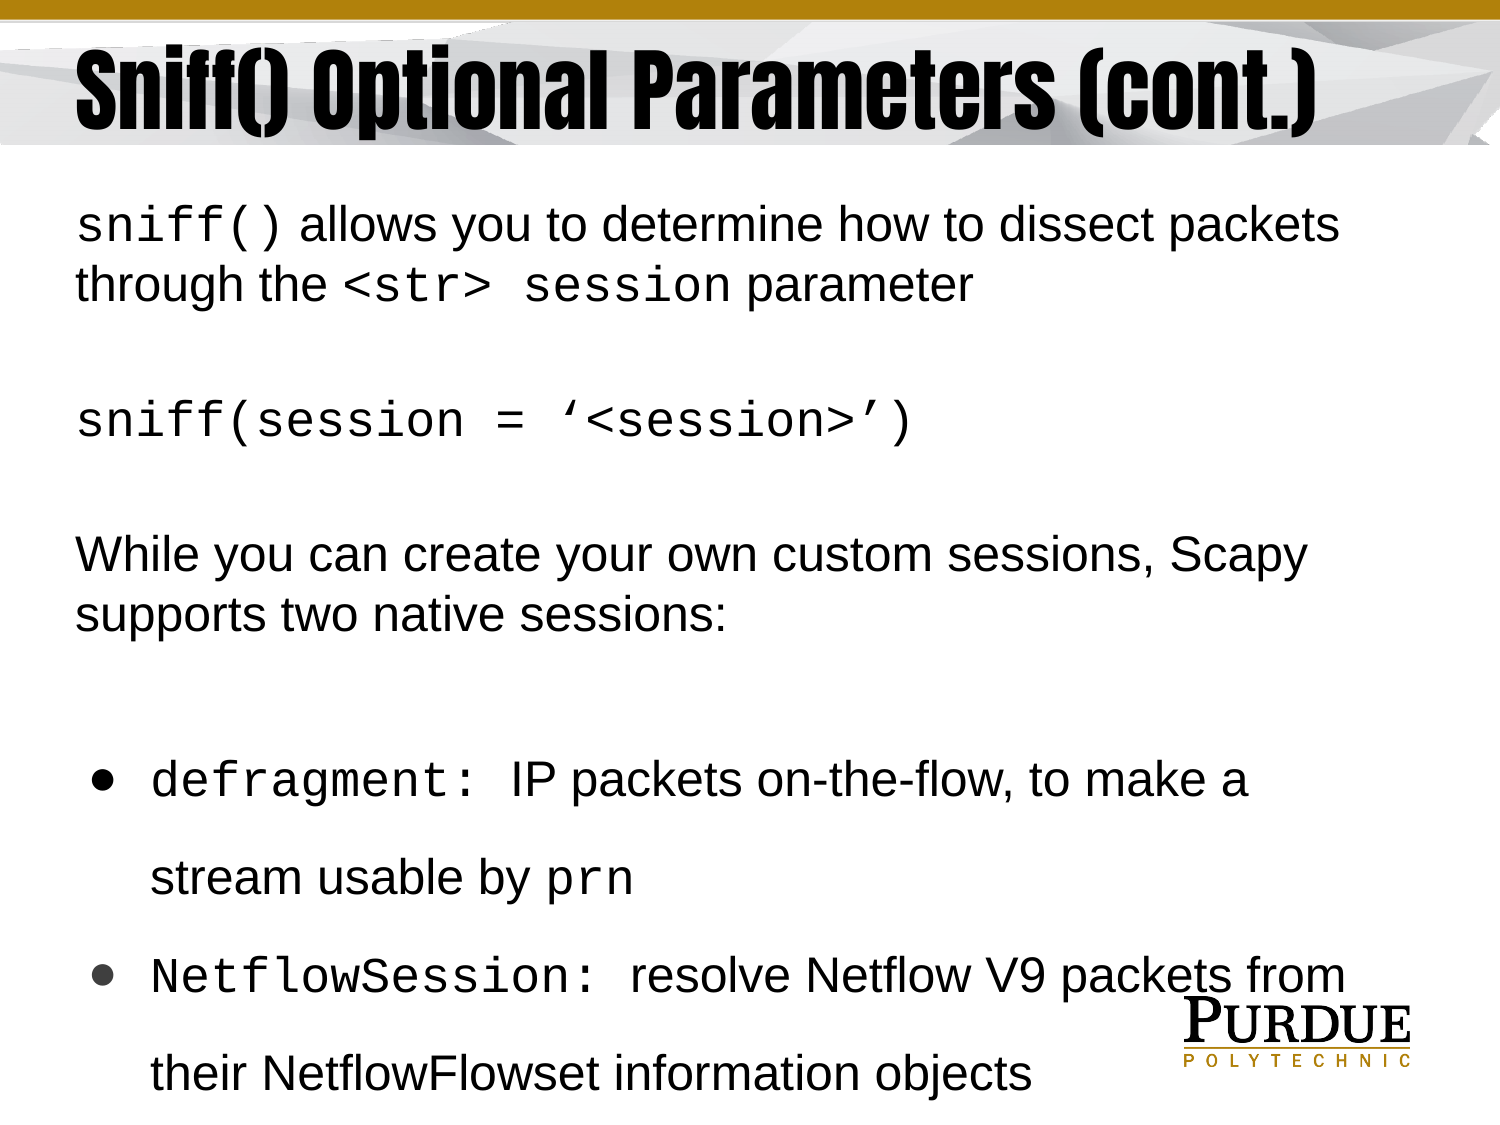

Sniff() Optional Parameters (cont.)
sniff() allows you to determine how to dissect packets through the <str> session parameter

sniff(session = ‘<session>’)

While you can create your own custom sessions, Scapy supports two native sessions:

defragment: IP packets on-the-flow, to make a stream usable by prn
NetflowSession: resolve Netflow V9 packets from their NetflowFlowset information objects